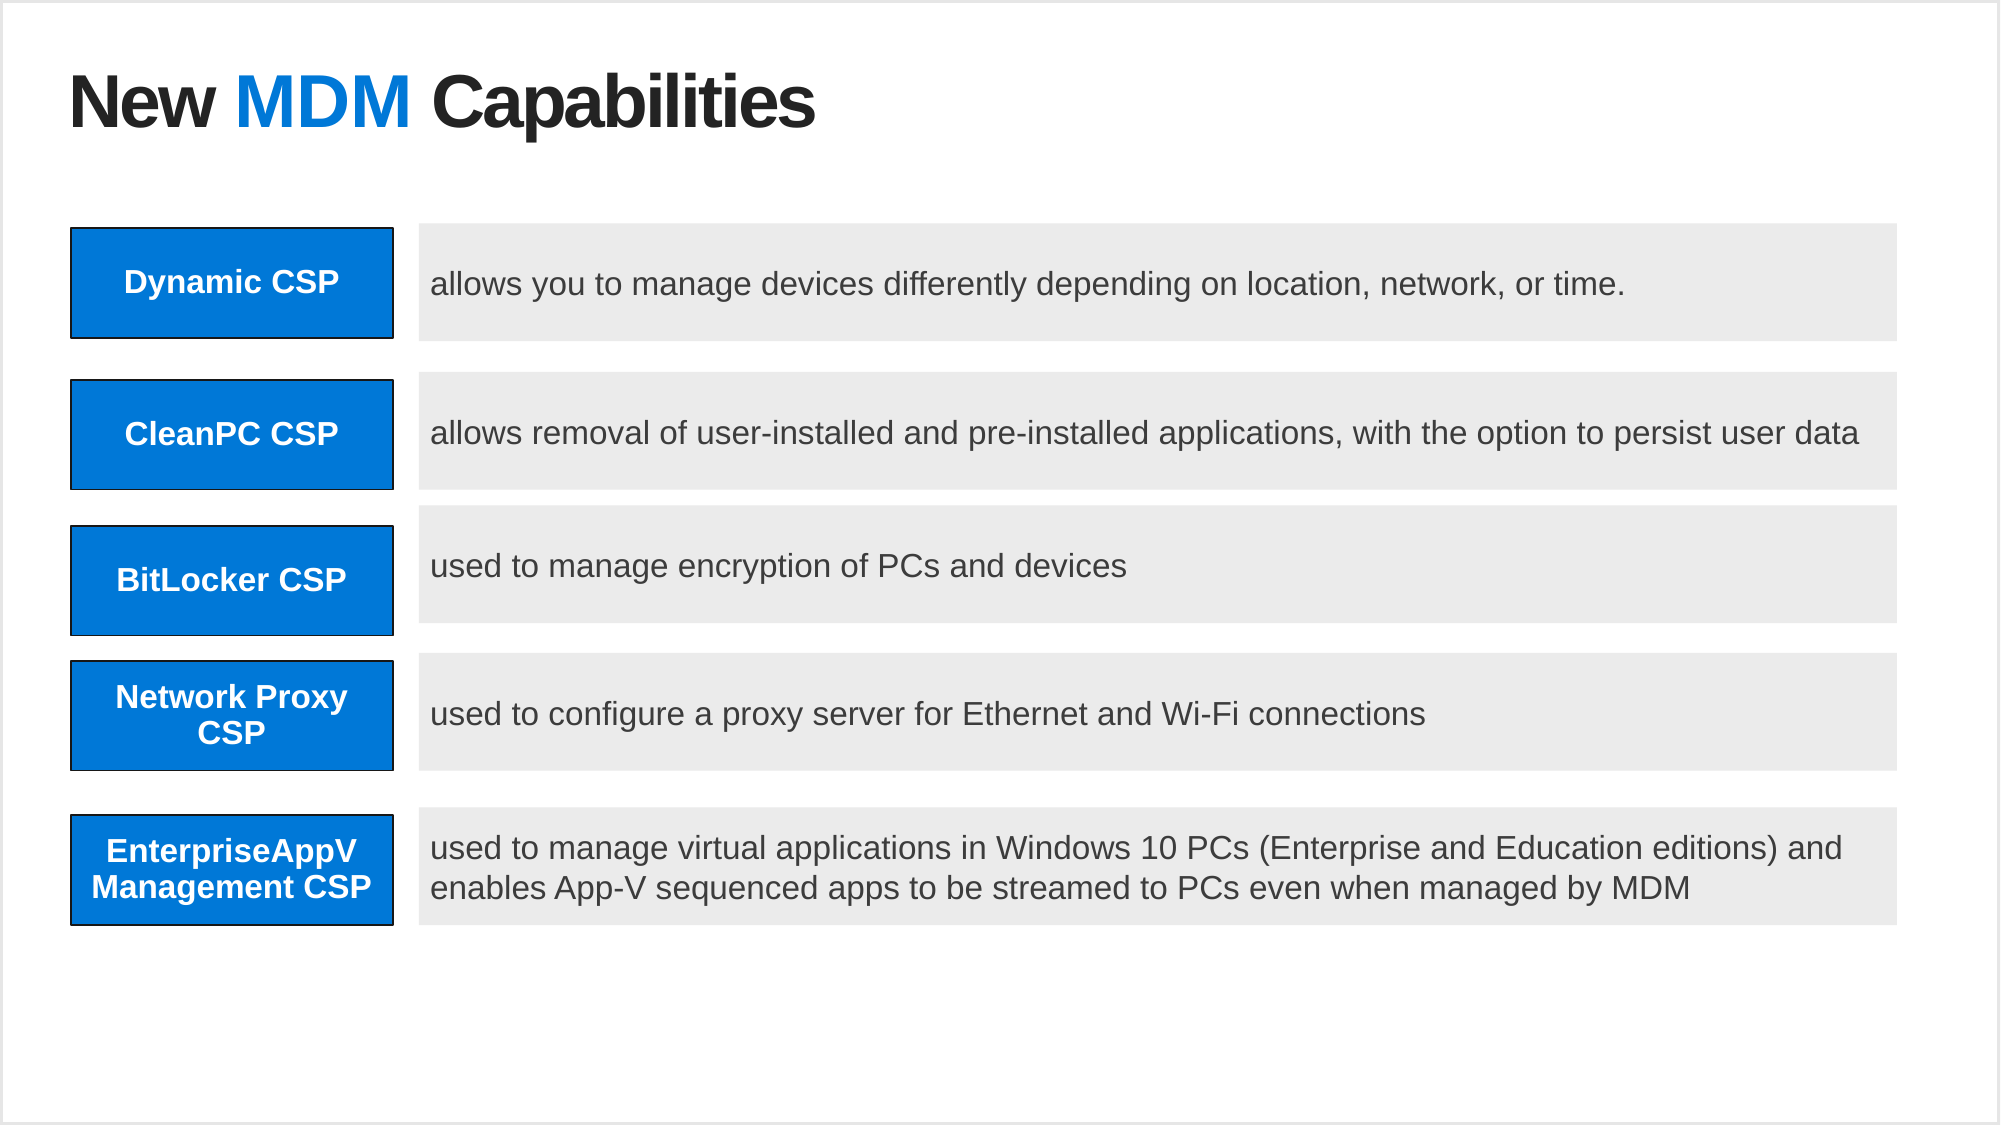

# New MDM Capabilities

allows you to manage devices differently depending on location, network, or time.
Dynamic CSP
allows removal of user-installed and pre-installed applications, with the option to persist user data
CleanPC CSP
used to manage encryption of PCs and devices
BitLocker CSP
used to configure a proxy server for Ethernet and Wi-Fi connections
Network Proxy CSP
used to manage virtual applications in Windows 10 PCs (Enterprise and Education editions) and enables App-V sequenced apps to be streamed to PCs even when managed by MDM
EnterpriseAppV Management CSP